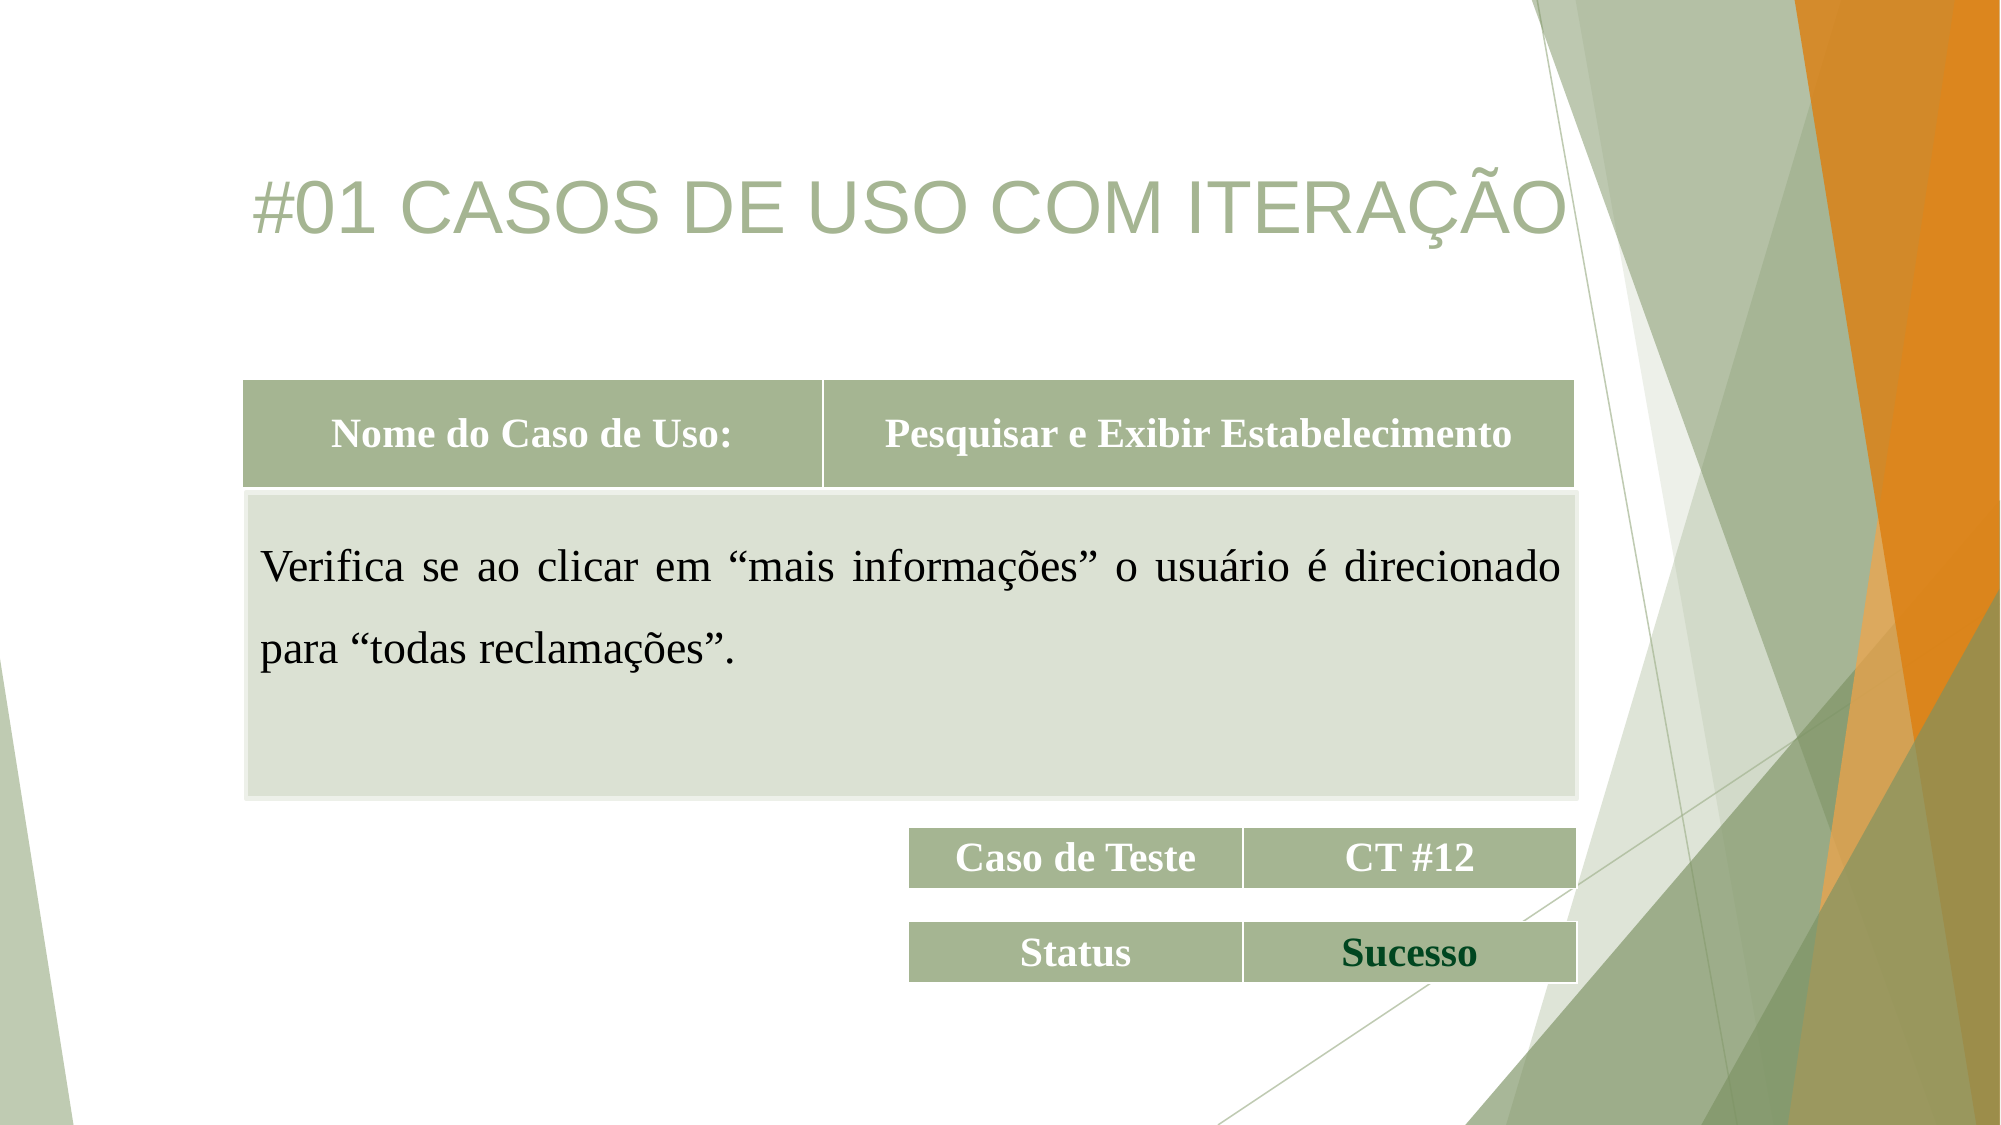

#01 CASOS DE USO COM ITERAÇÃO
| Nome do Caso de Uso: | Pesquisar e Exibir Estabelecimento |
| --- | --- |

Verifica se ao clicar em “mais informações” o usuário é direcionado para “todas reclamações”.

| Caso de Teste | CT #12 |
| --- | --- |
| Status | Sucesso |
| --- | --- |